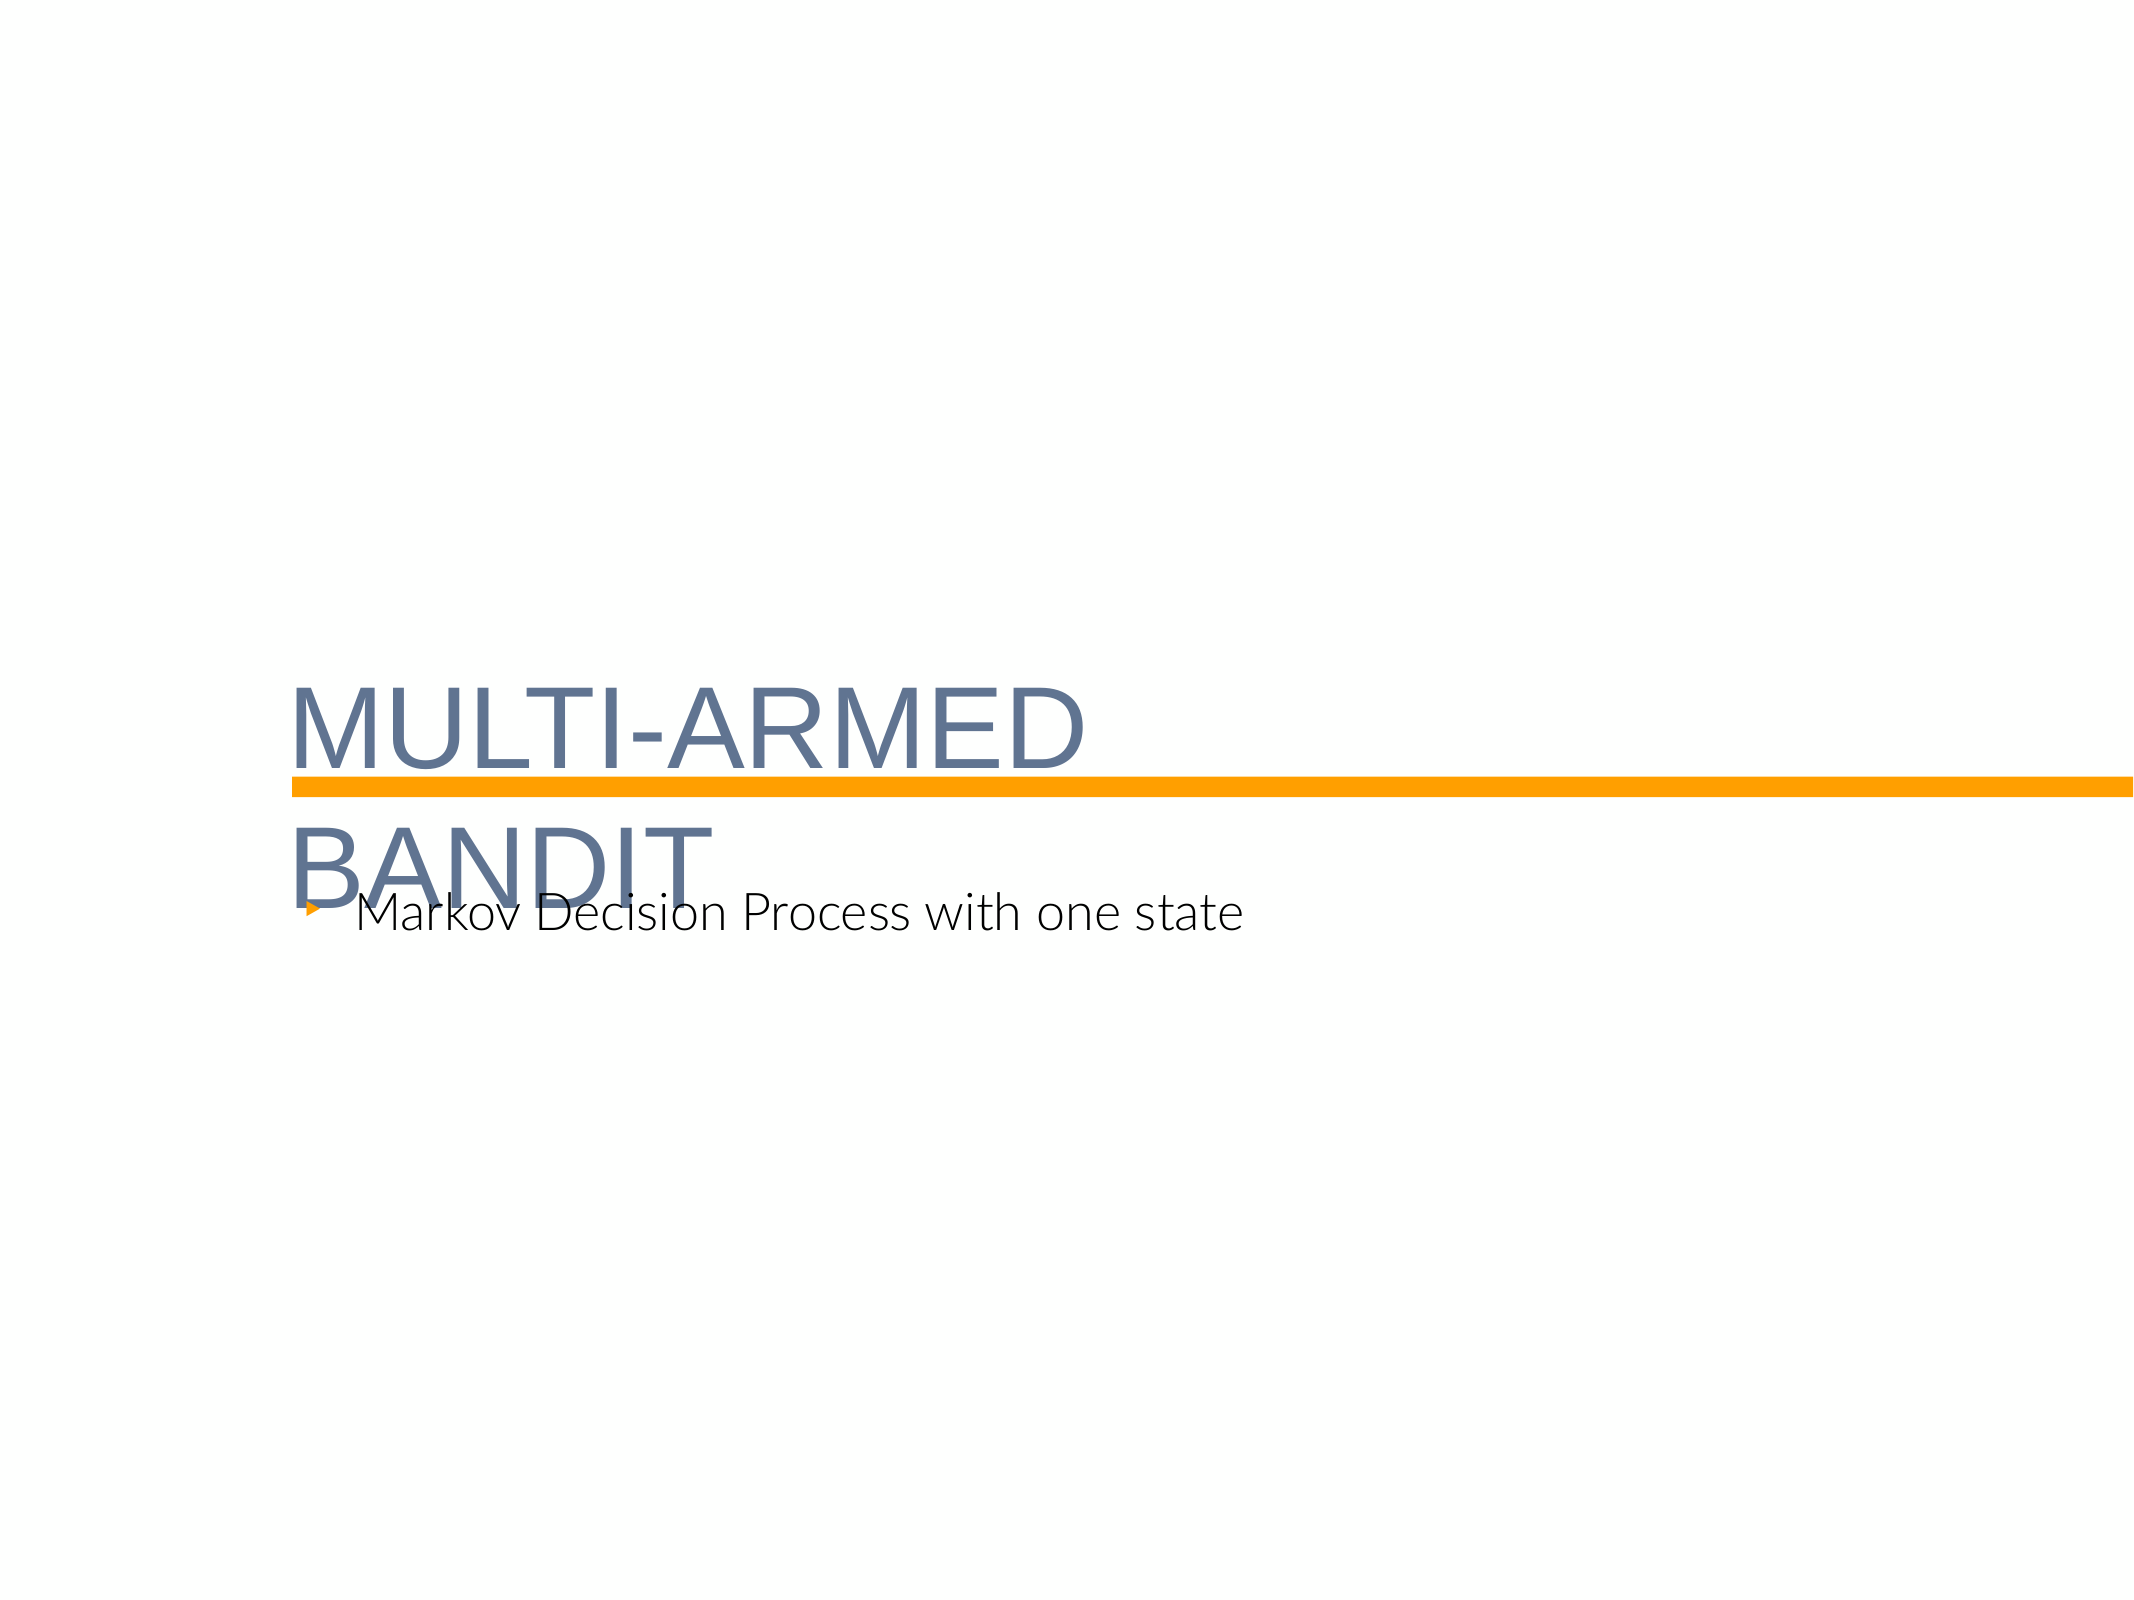

MULTI-ARMED BANDIT
Markov Decision Process with one state